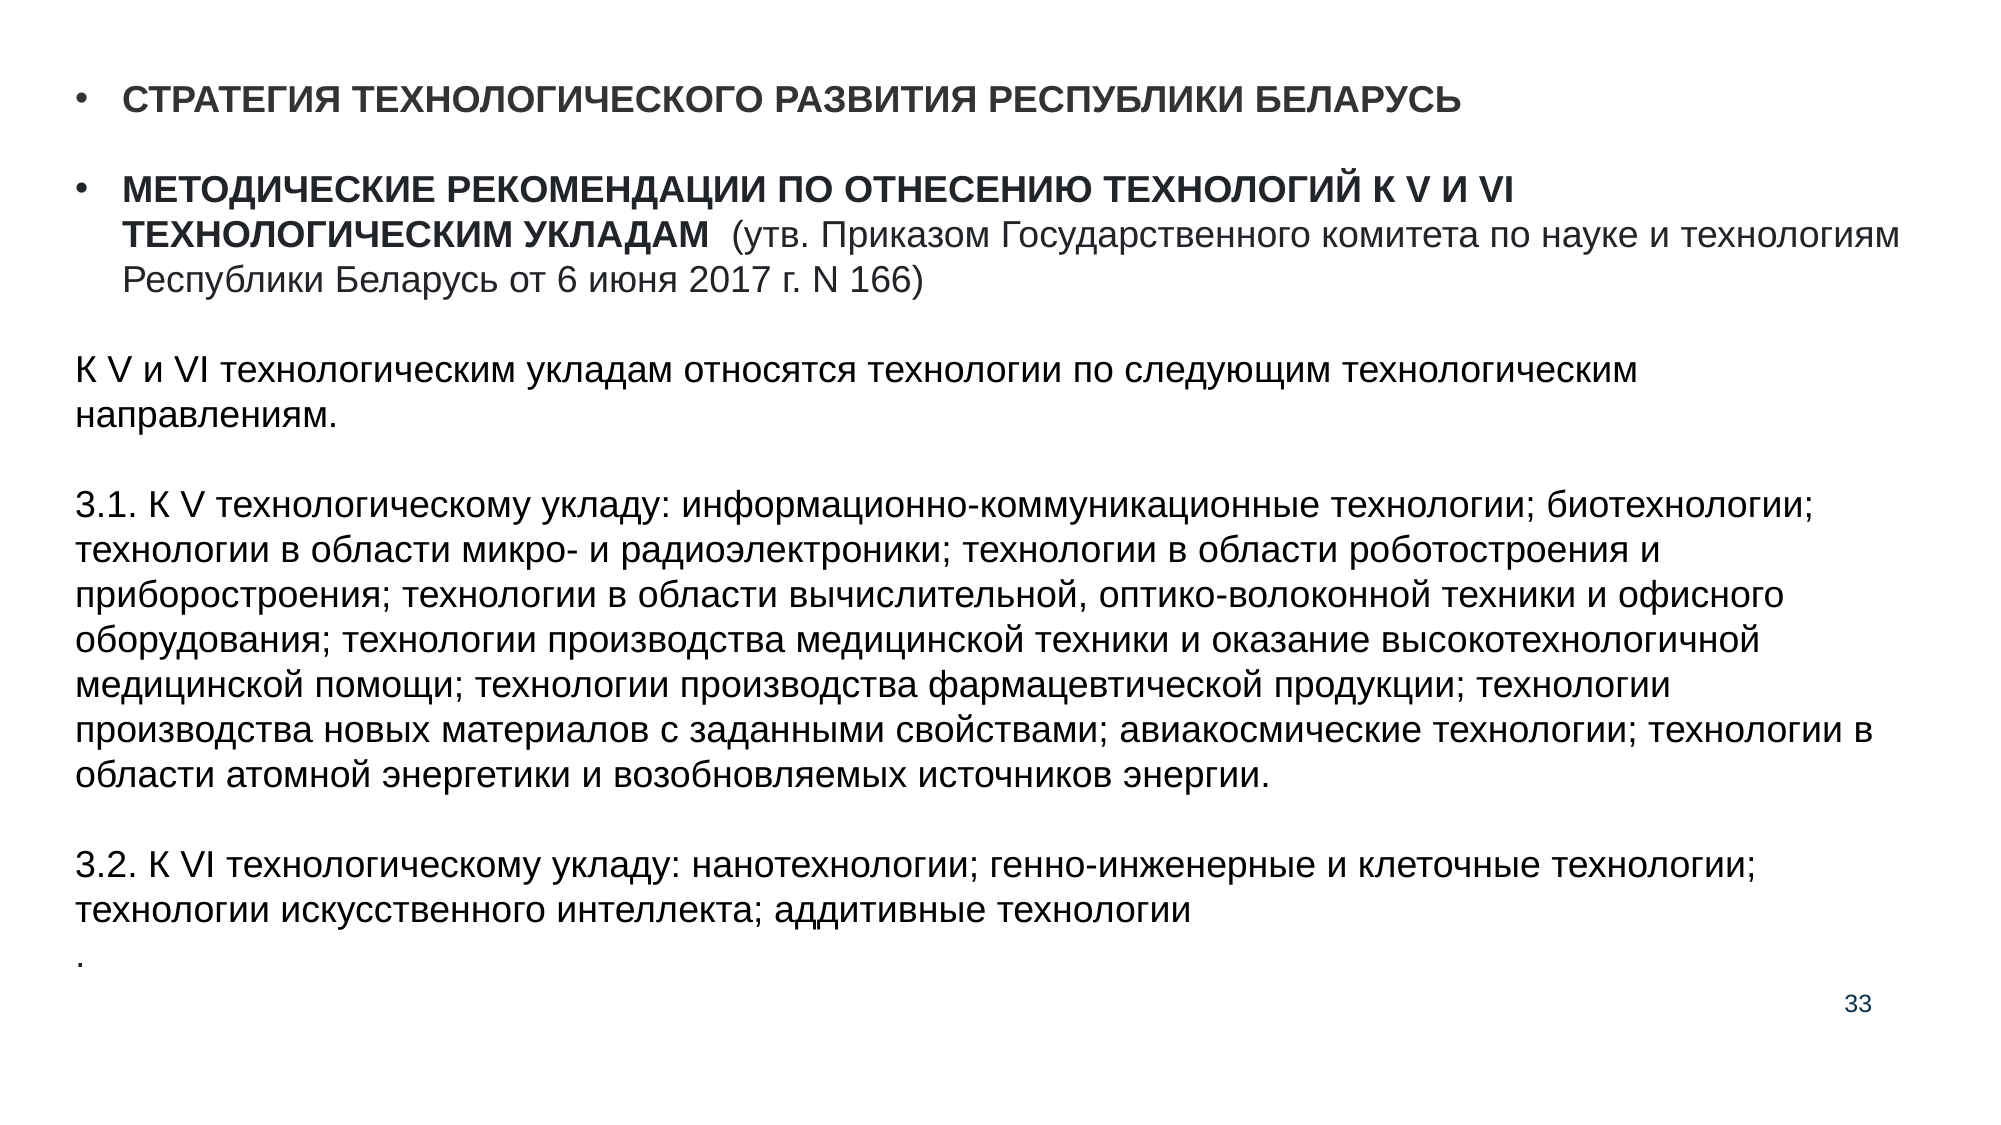

СТРАТЕГИЯ ТЕХНОЛОГИЧЕСКОГО РАЗВИТИЯ РЕСПУБЛИКИ БЕЛАРУСЬ

Методические рекомендации по отнесению технологий к V и VI технологическим укладам  (утв. Приказом Государственного комитета по науке и технологиям Республики Беларусь от 6 июня 2017 г. N 166)

К V и VI технологическим укладам относятся технологии по следующим технологическим направлениям.

3.1. К V технологическому укладу: информационно-коммуникационные технологии; биотехнологии; технологии в области микро- и радиоэлектроники; технологии в области роботостроения и приборостроения; технологии в области вычислительной, оптико-волоконной техники и офисного оборудования; технологии производства медицинской техники и оказание высокотехнологичной медицинской помощи; технологии производства фармацевтической продукции; технологии производства новых материалов с заданными свойствами; авиакосмические технологии; технологии в области атомной энергетики и возобновляемых источников энергии.

3.2. К VI технологическому укладу: нанотехнологии; генно-инженерные и клеточные технологии; технологии искусственного интеллекта; аддитивные технологии
.

33